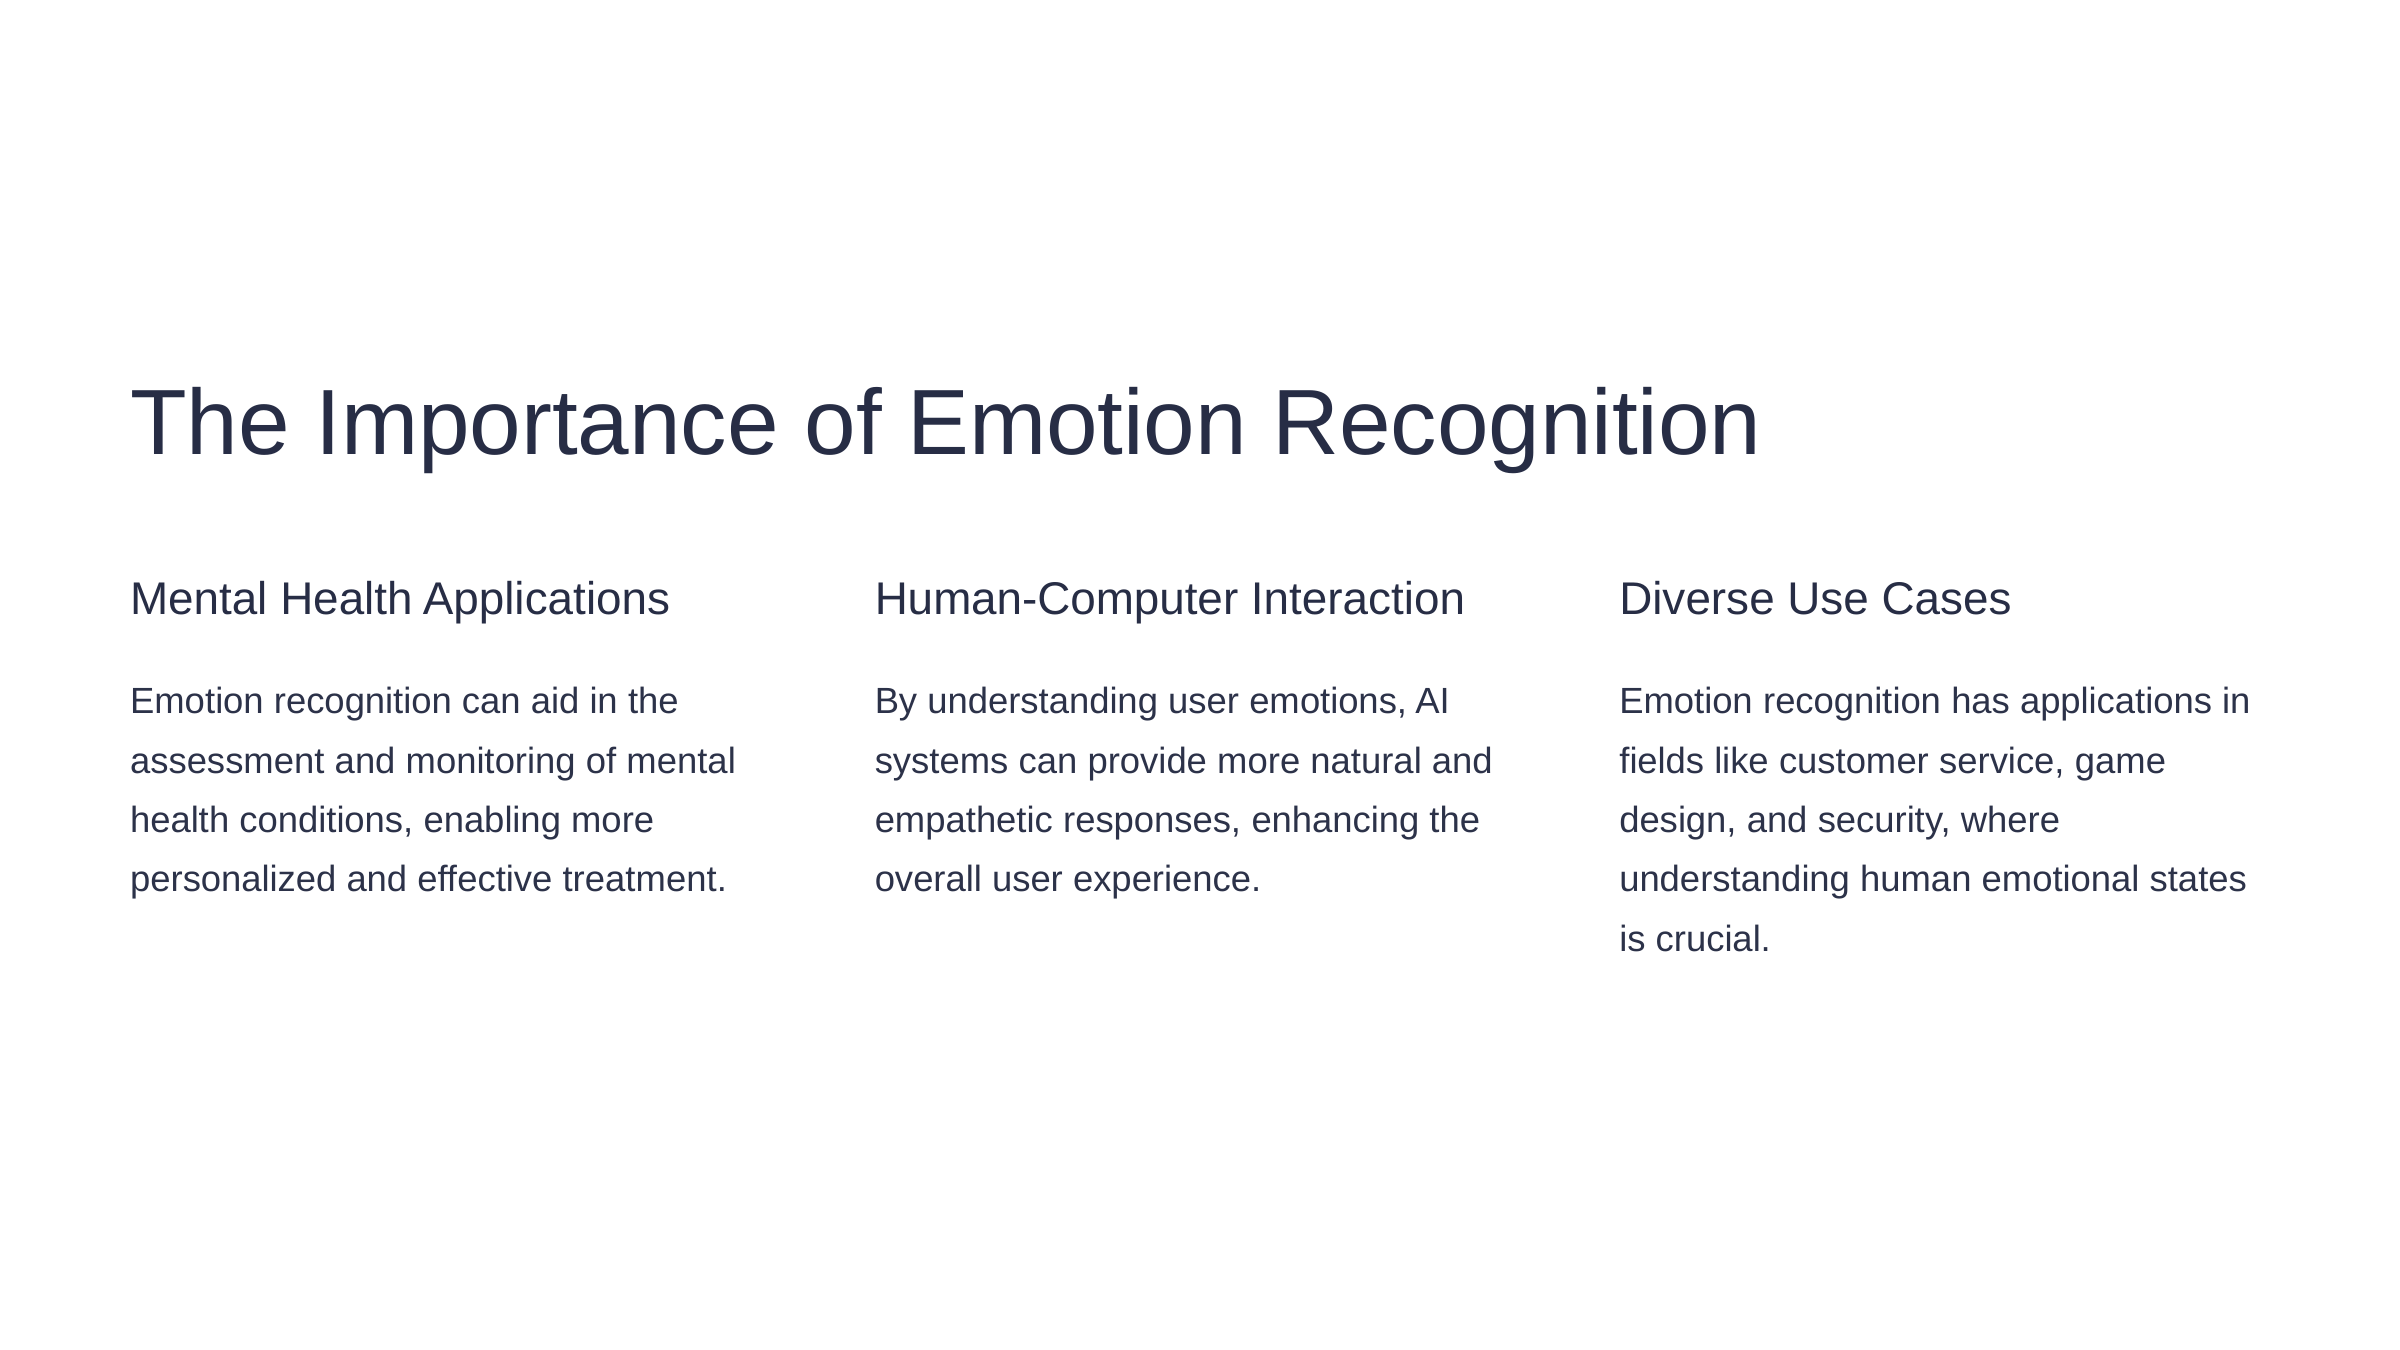

The Importance of Emotion Recognition
Mental Health Applications
Human-Computer Interaction
Diverse Use Cases
Emotion recognition can aid in the assessment and monitoring of mental health conditions, enabling more personalized and effective treatment.
By understanding user emotions, AI systems can provide more natural and empathetic responses, enhancing the overall user experience.
Emotion recognition has applications in fields like customer service, game design, and security, where understanding human emotional states is crucial.